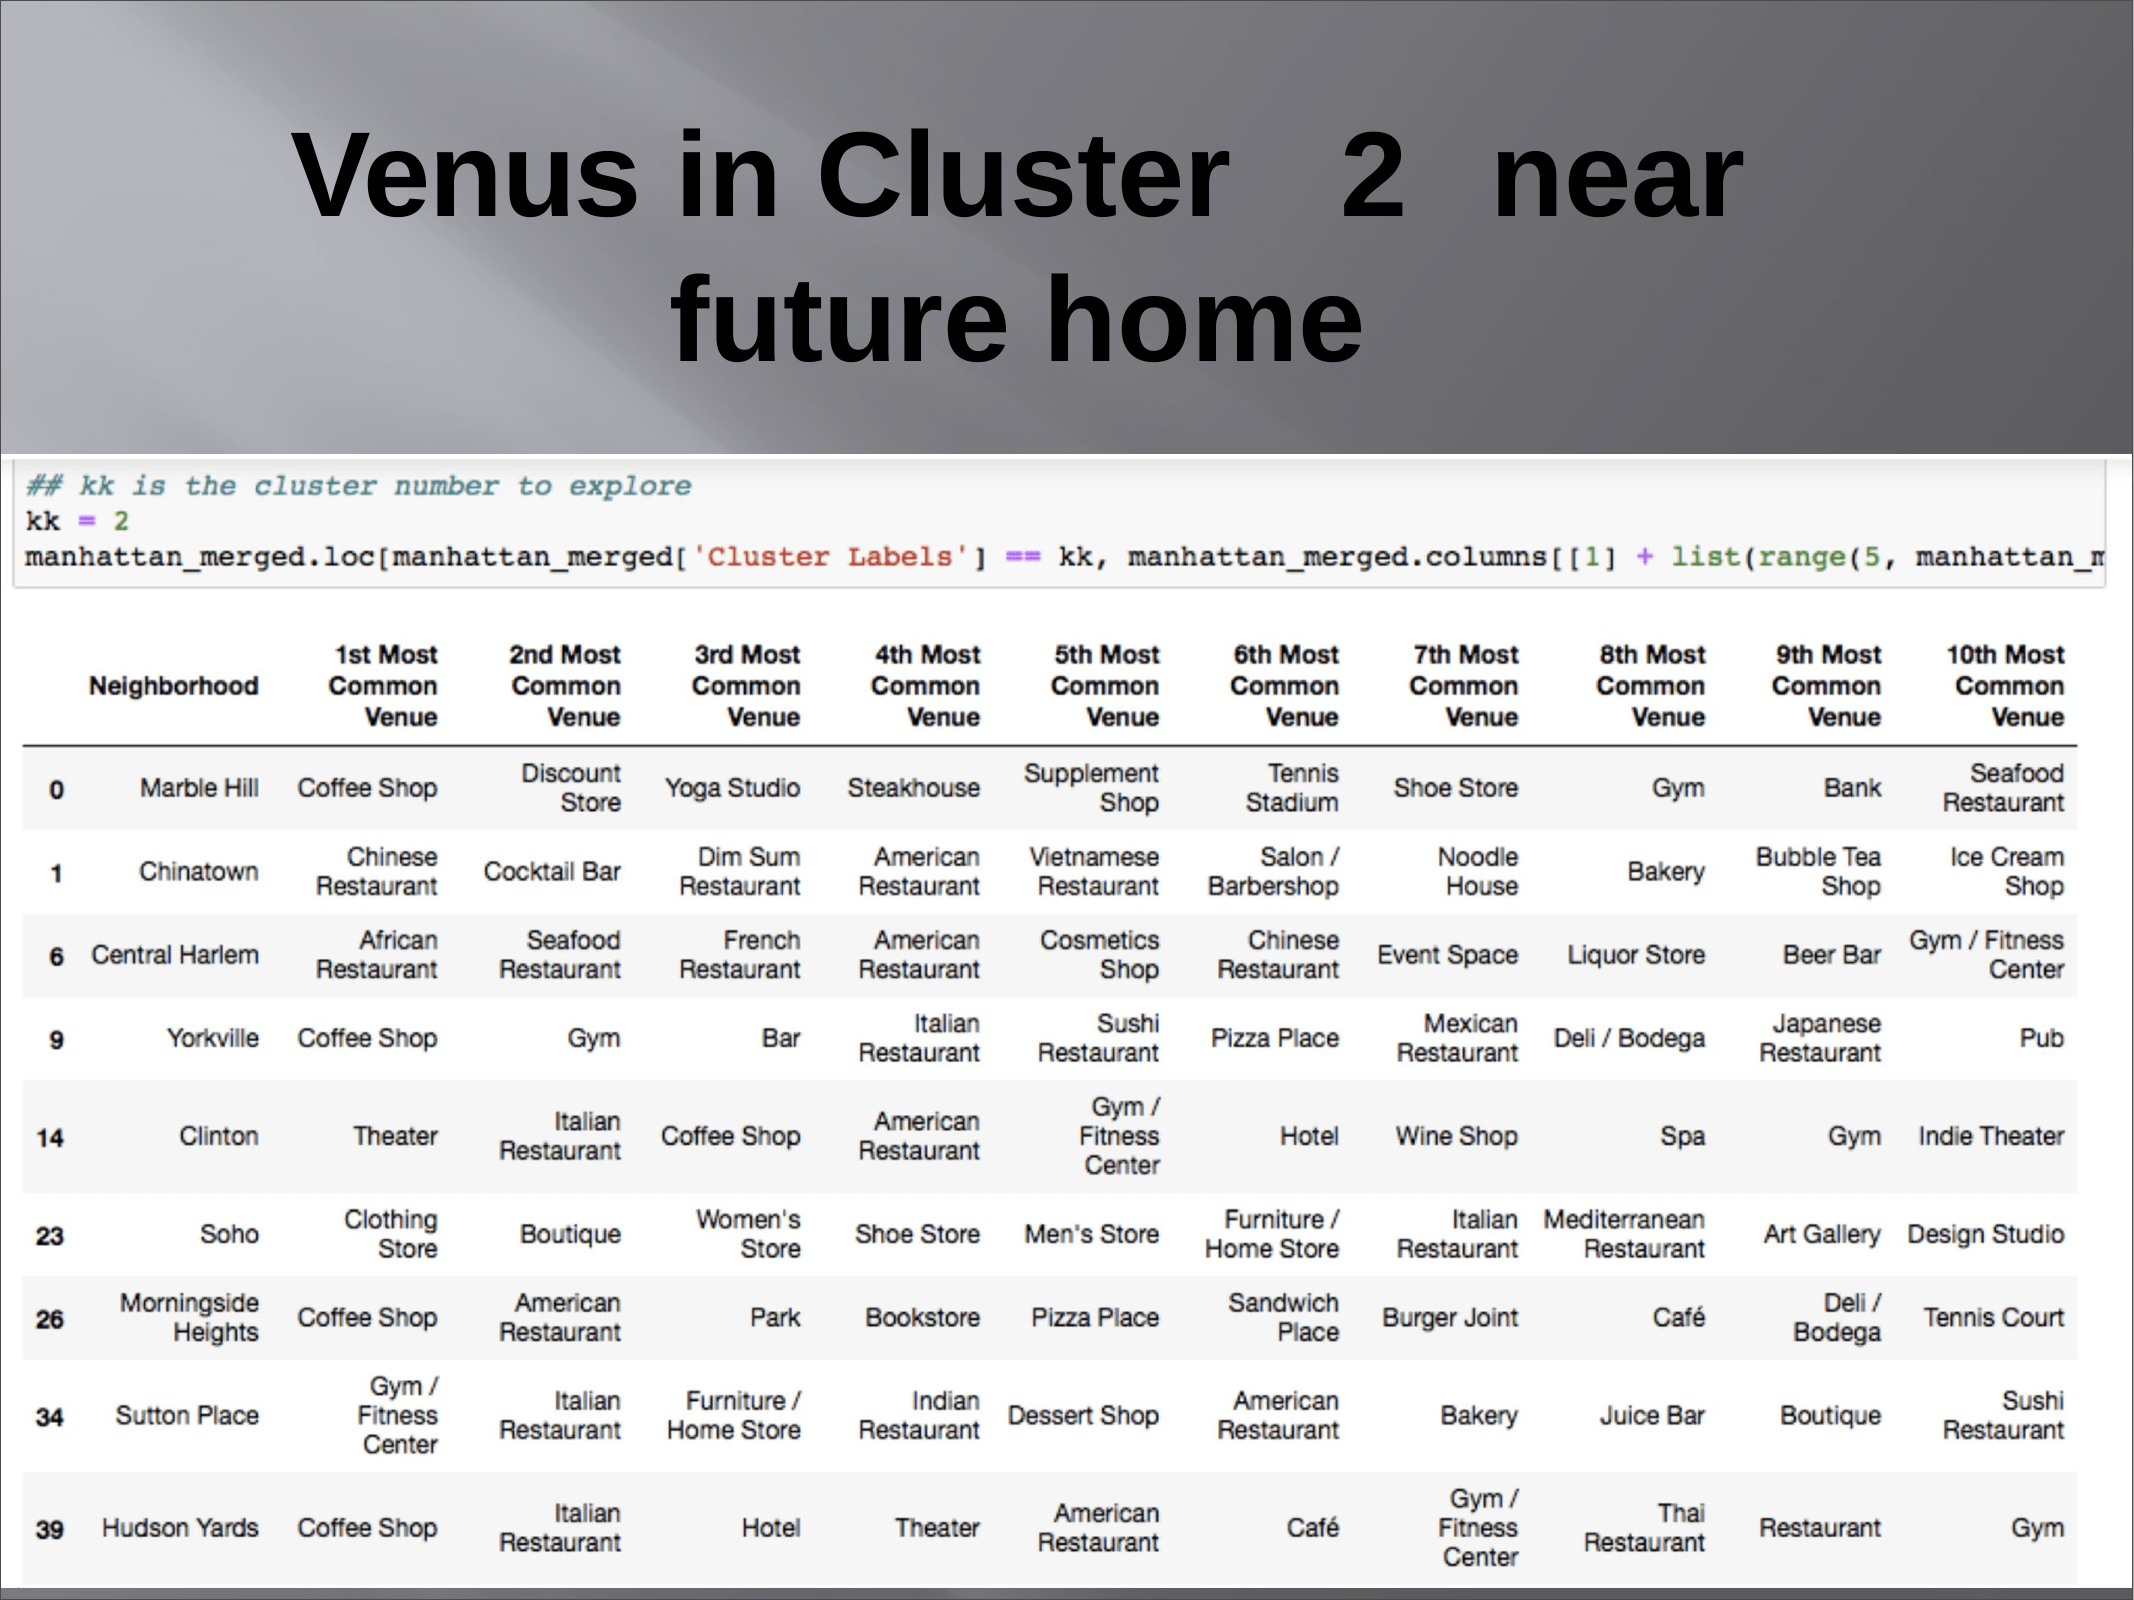

# Venus in Cluster	2	near future home